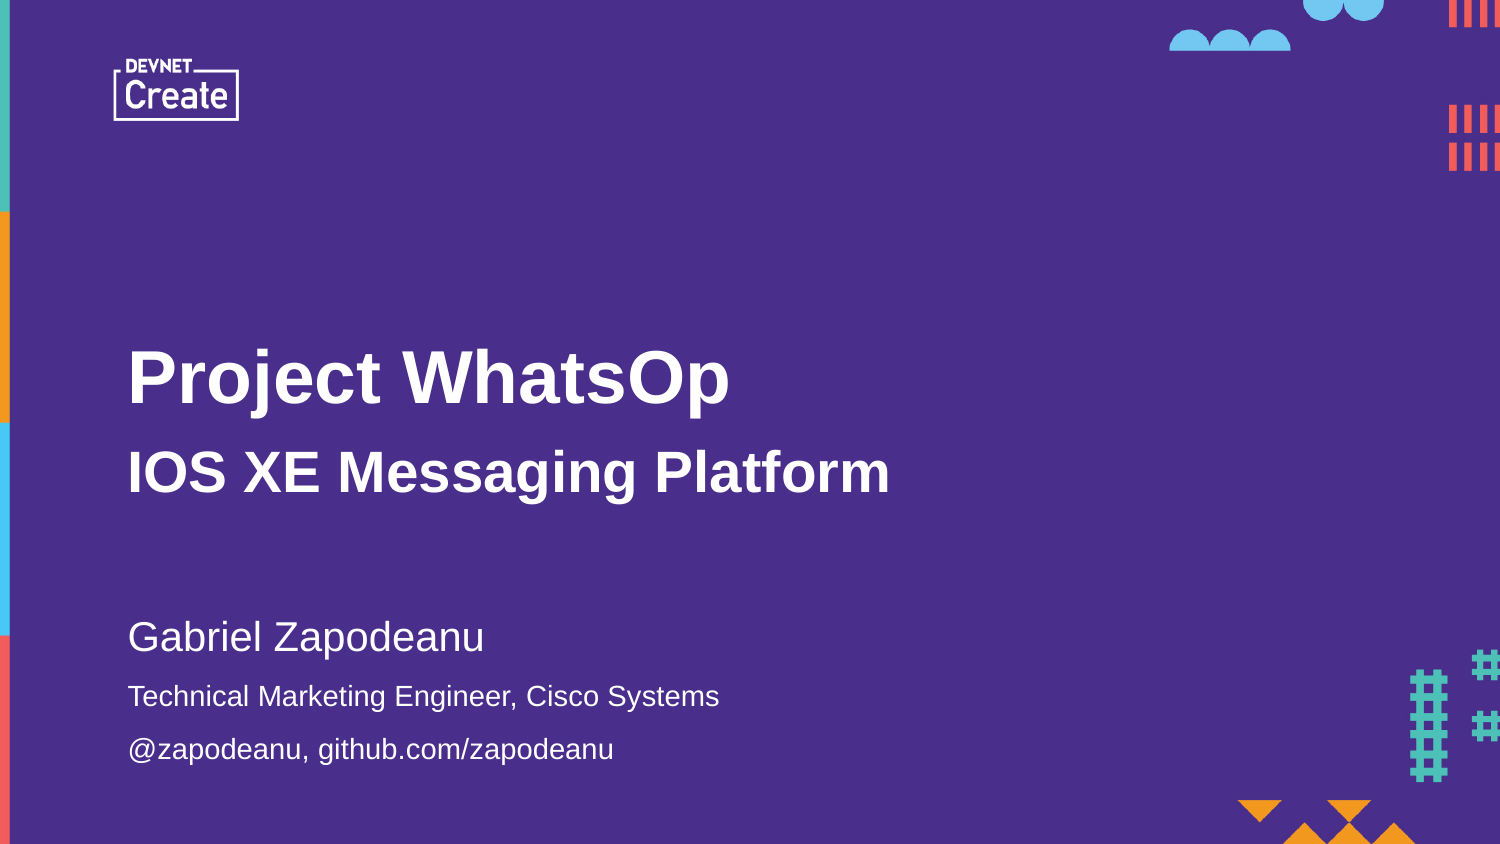

Project WhatsOp
IOS XE Messaging Platform
Gabriel Zapodeanu
Technical Marketing Engineer, Cisco Systems
@zapodeanu, github.com/zapodeanu